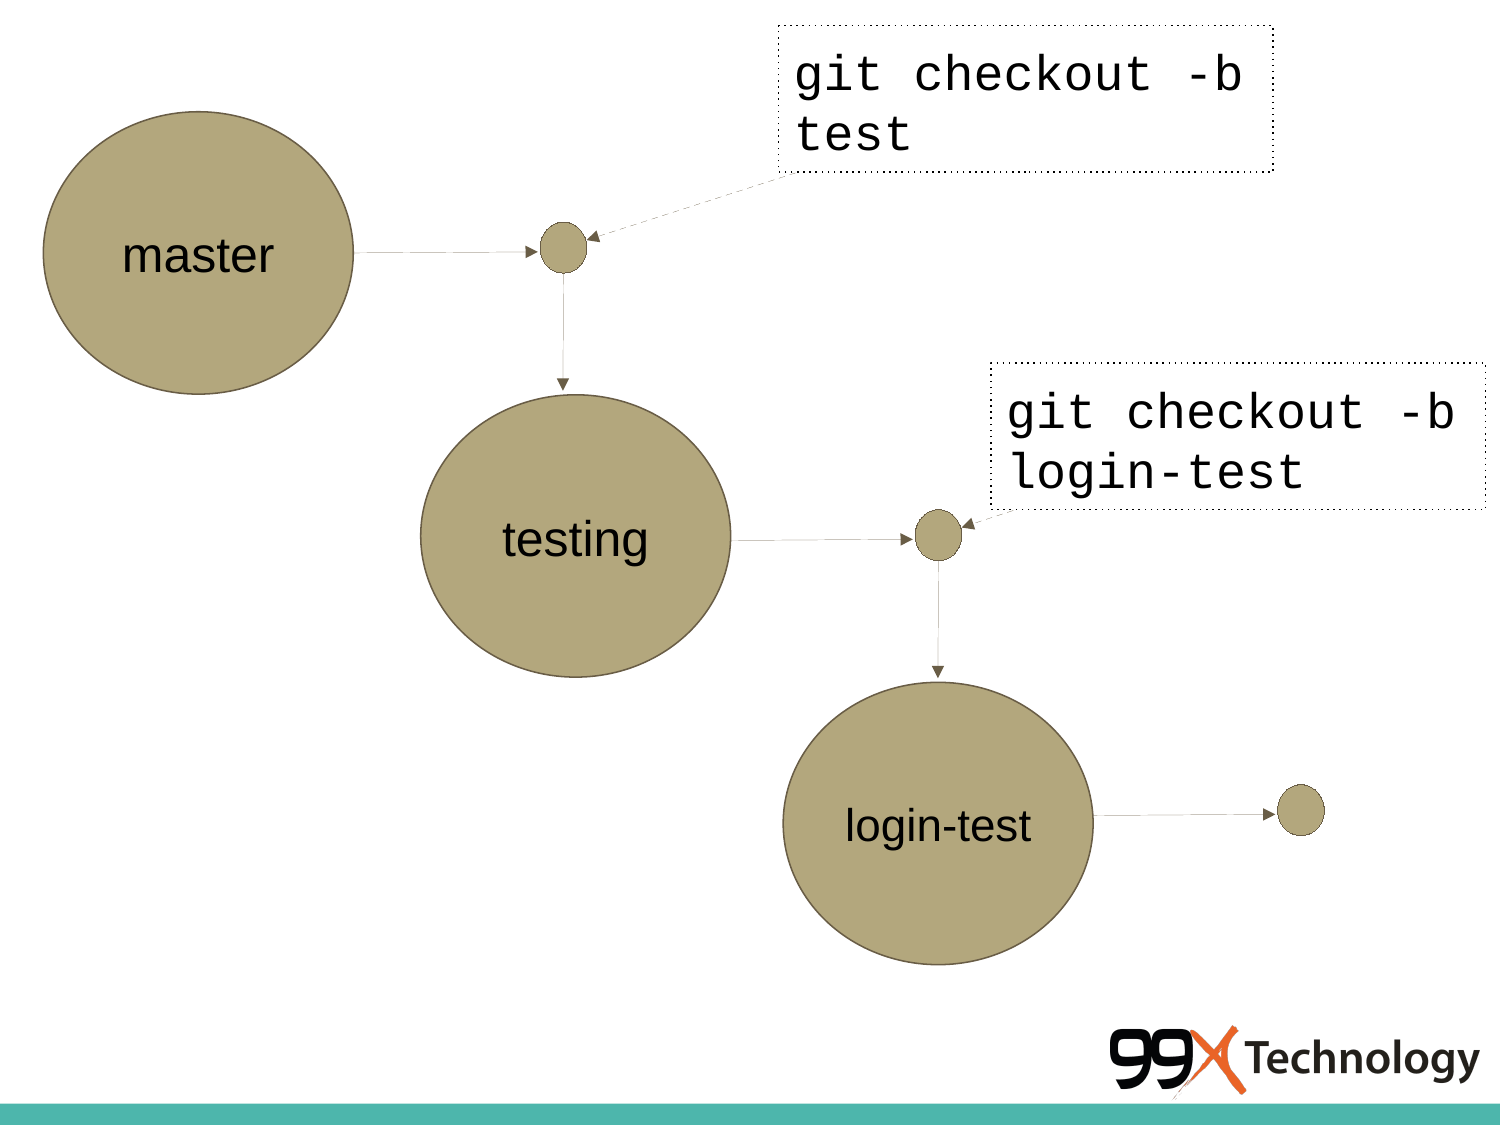

git checkout -b test

master

git checkout -b login-test

testing

login-test